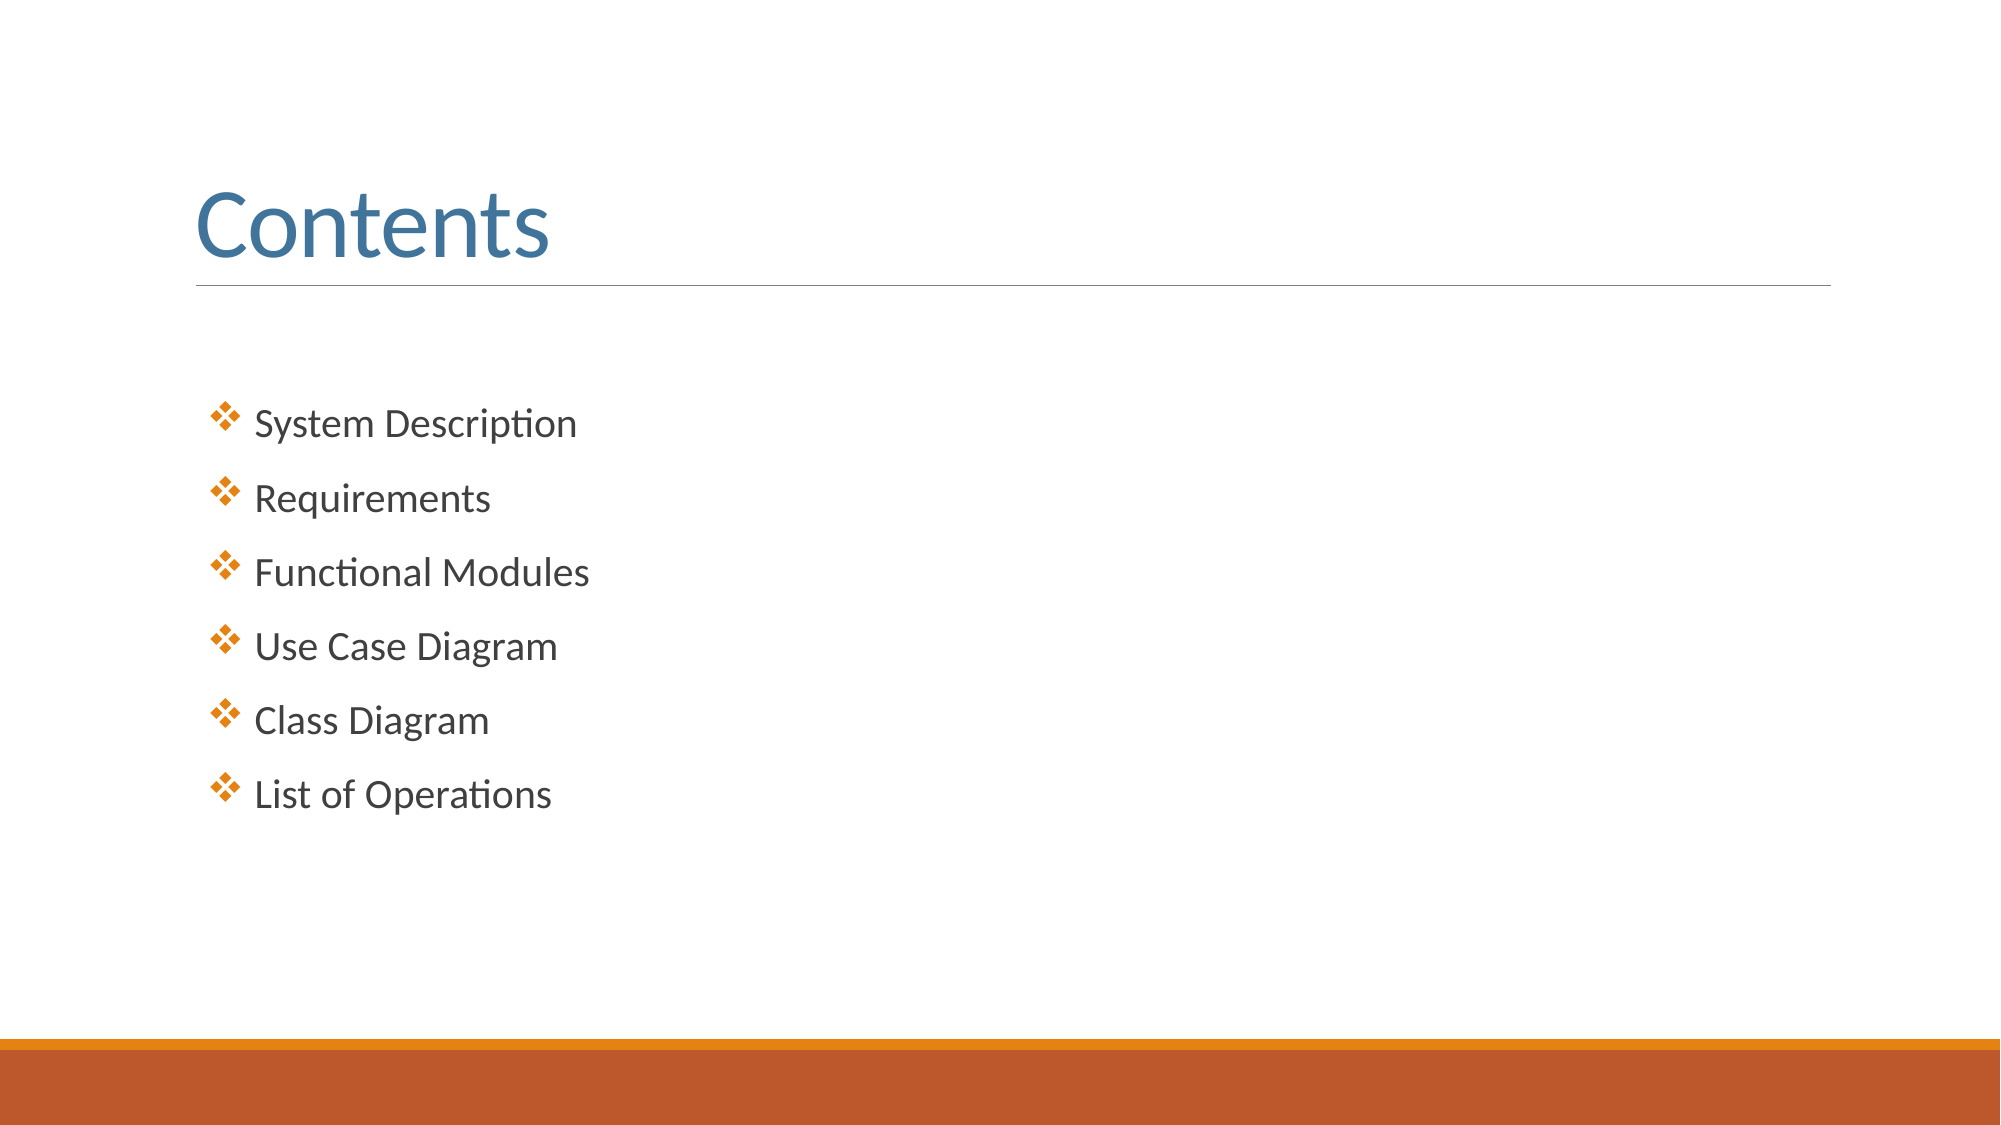

# Contents

 System Description
 Requirements
 Functional Modules
 Use Case Diagram
 Class Diagram
 List of Operations